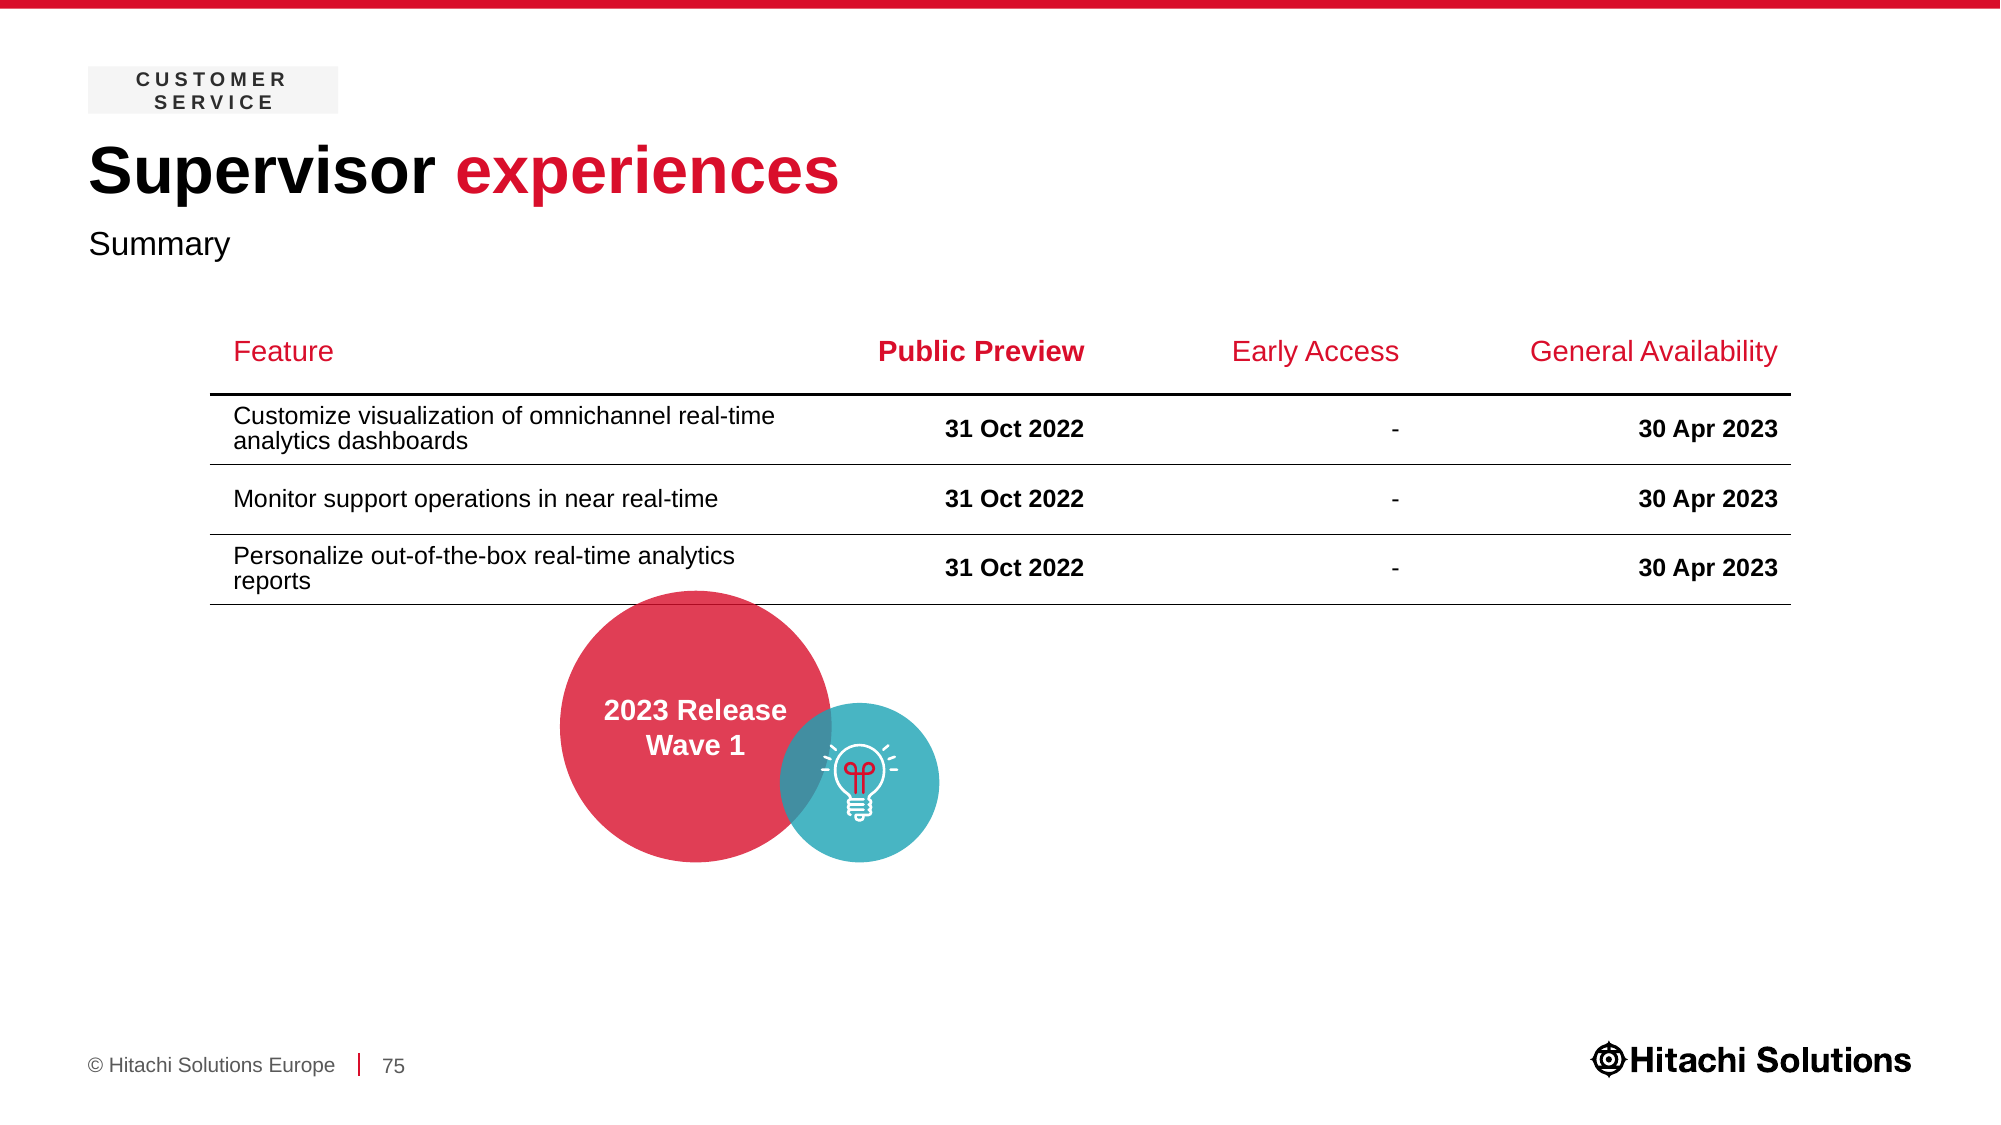

Customer service
# Supervisor experiences
Summary
| Feature | Public Preview | Early Access | General Availability |
| --- | --- | --- | --- |
| Customize visualization of omnichannel real-time analytics dashboards | 31 Oct 2022 | - | 30 Apr 2023 |
| Monitor support operations in near real-time | 31 Oct 2022 | - | 30 Apr 2023 |
| Personalize out-of-the-box real-time analytics reports | 31 Oct 2022 | - | 30 Apr 2023 |
2023 Release Wave 1